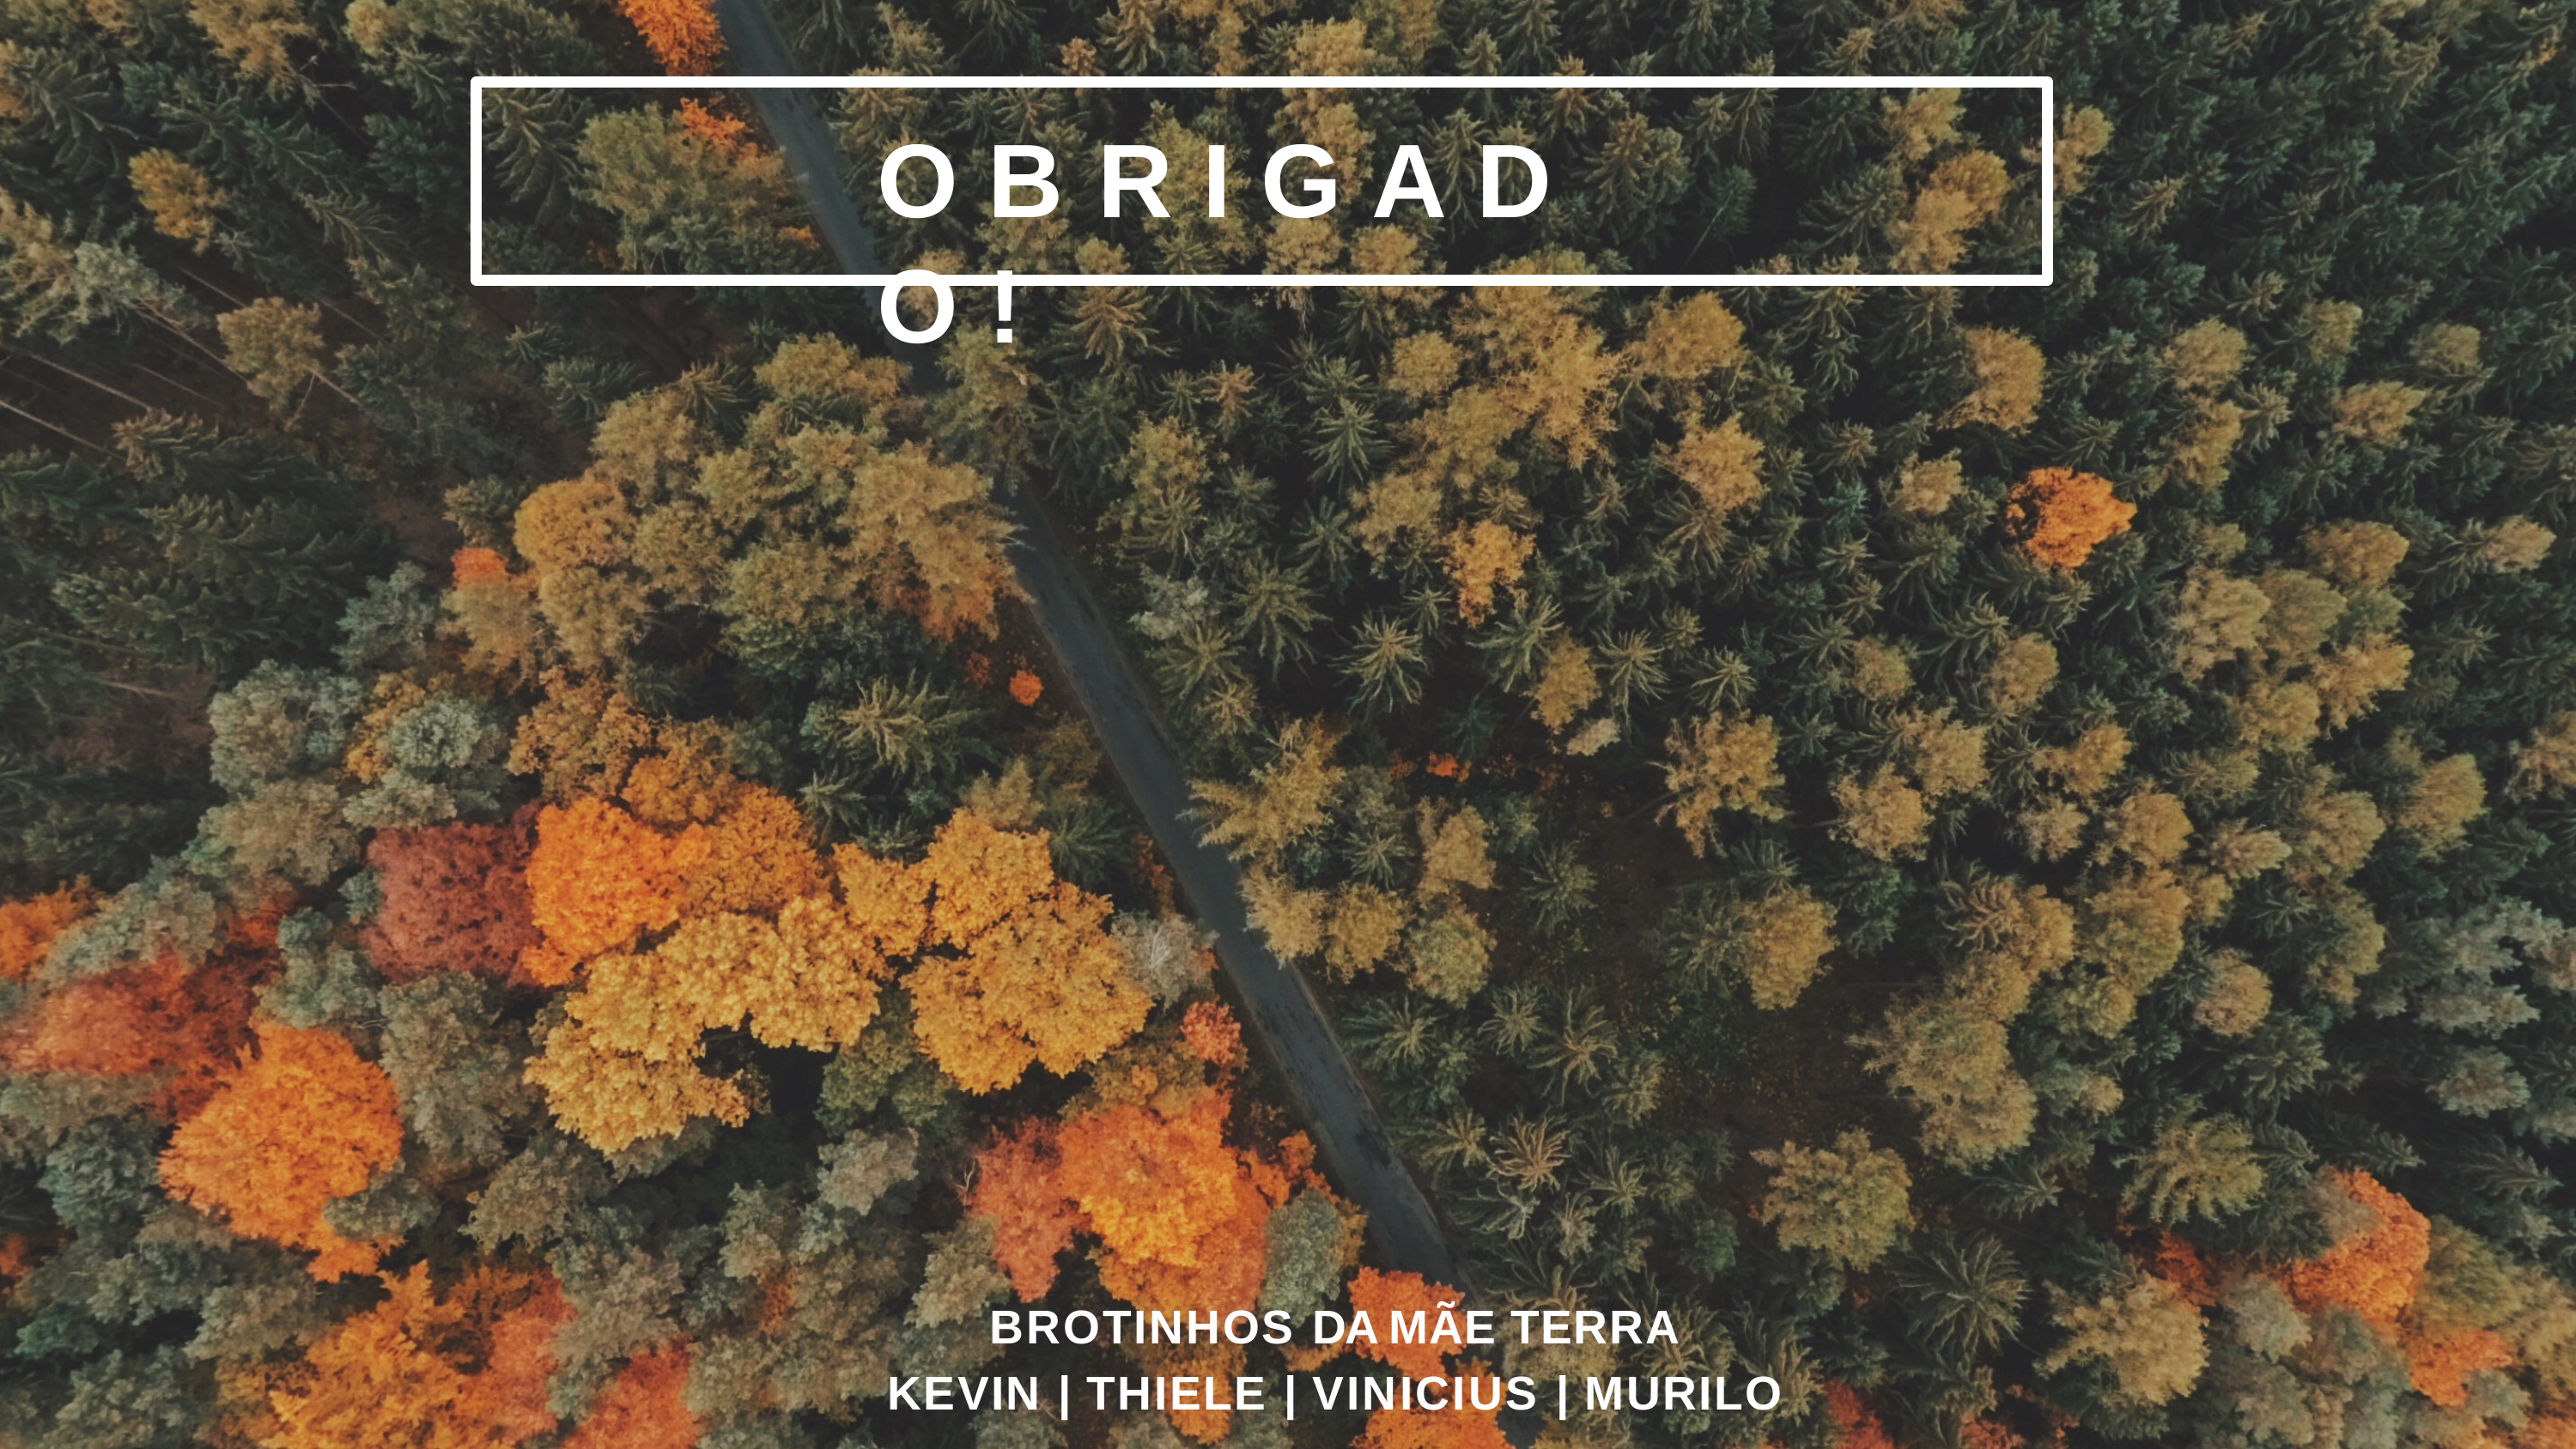

# O B R I G A D O !
BROTINHOS DA MÃE TERRA
KEVIN | THIELE | VINICIUS | MURILO